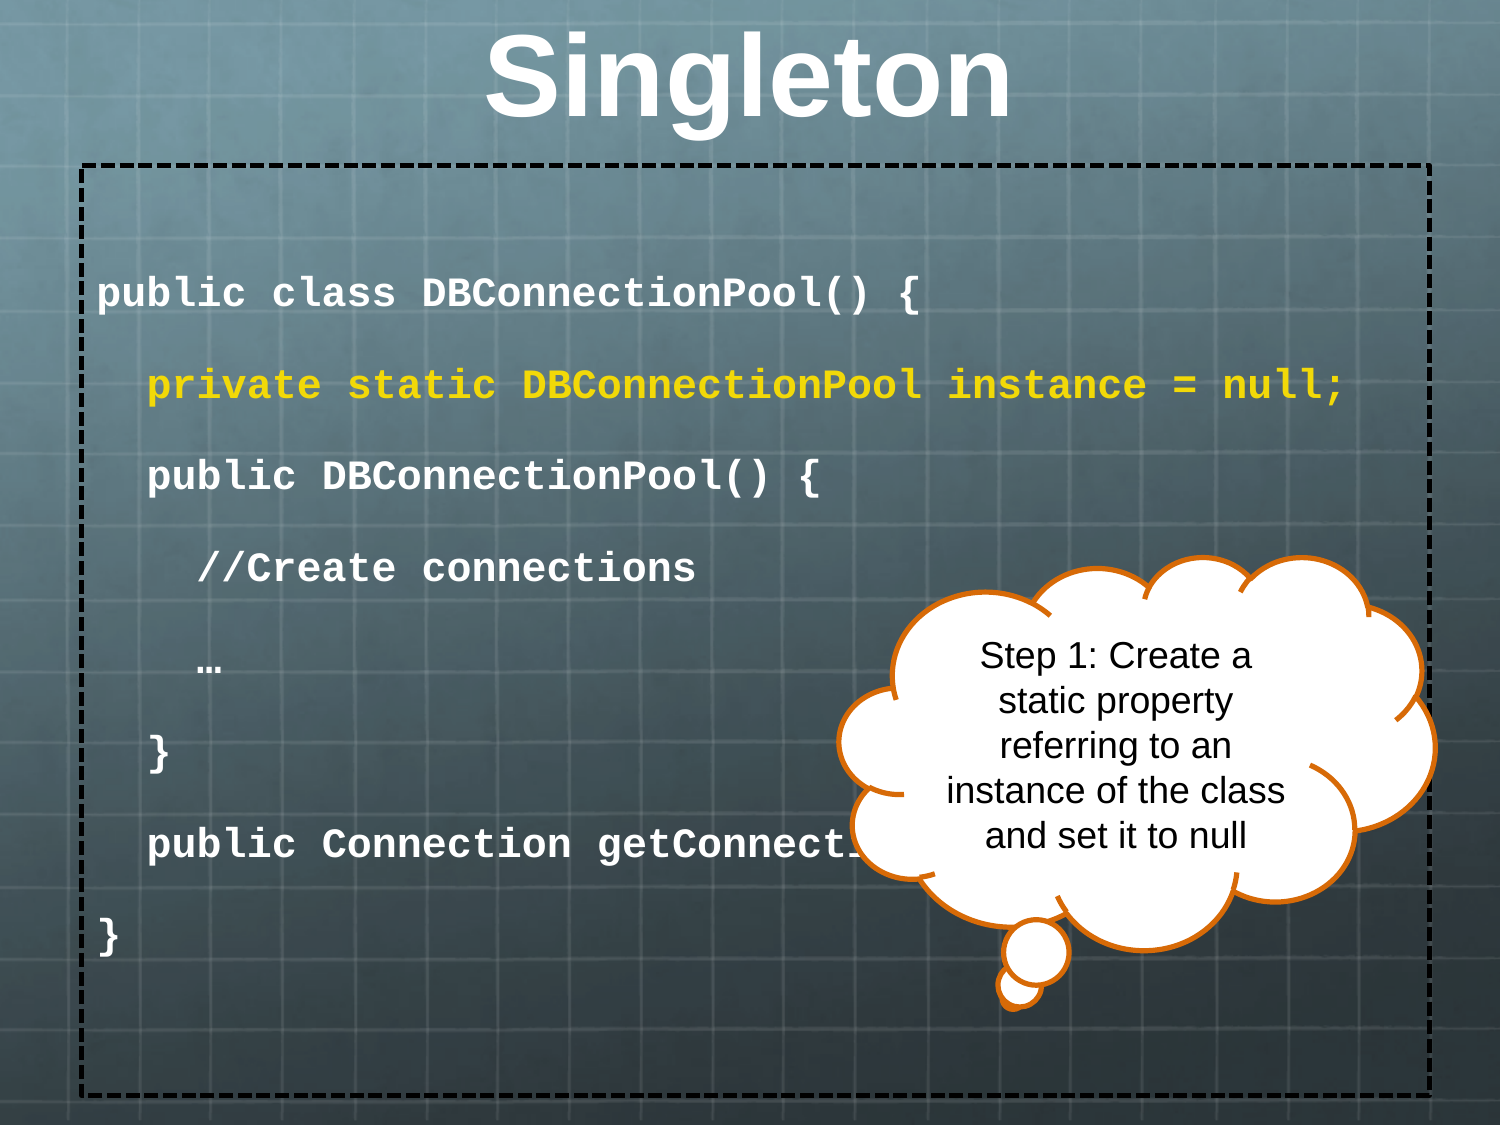

# Singleton

public class DBConnectionPool() {
  private static DBConnectionPool instance = null;
  public DBConnectionPool() {
    //Create connections
    …
  }
  public Connection getConnection() {…}
}
Step 1: Create a static property referring to an instance of the class and set it to null